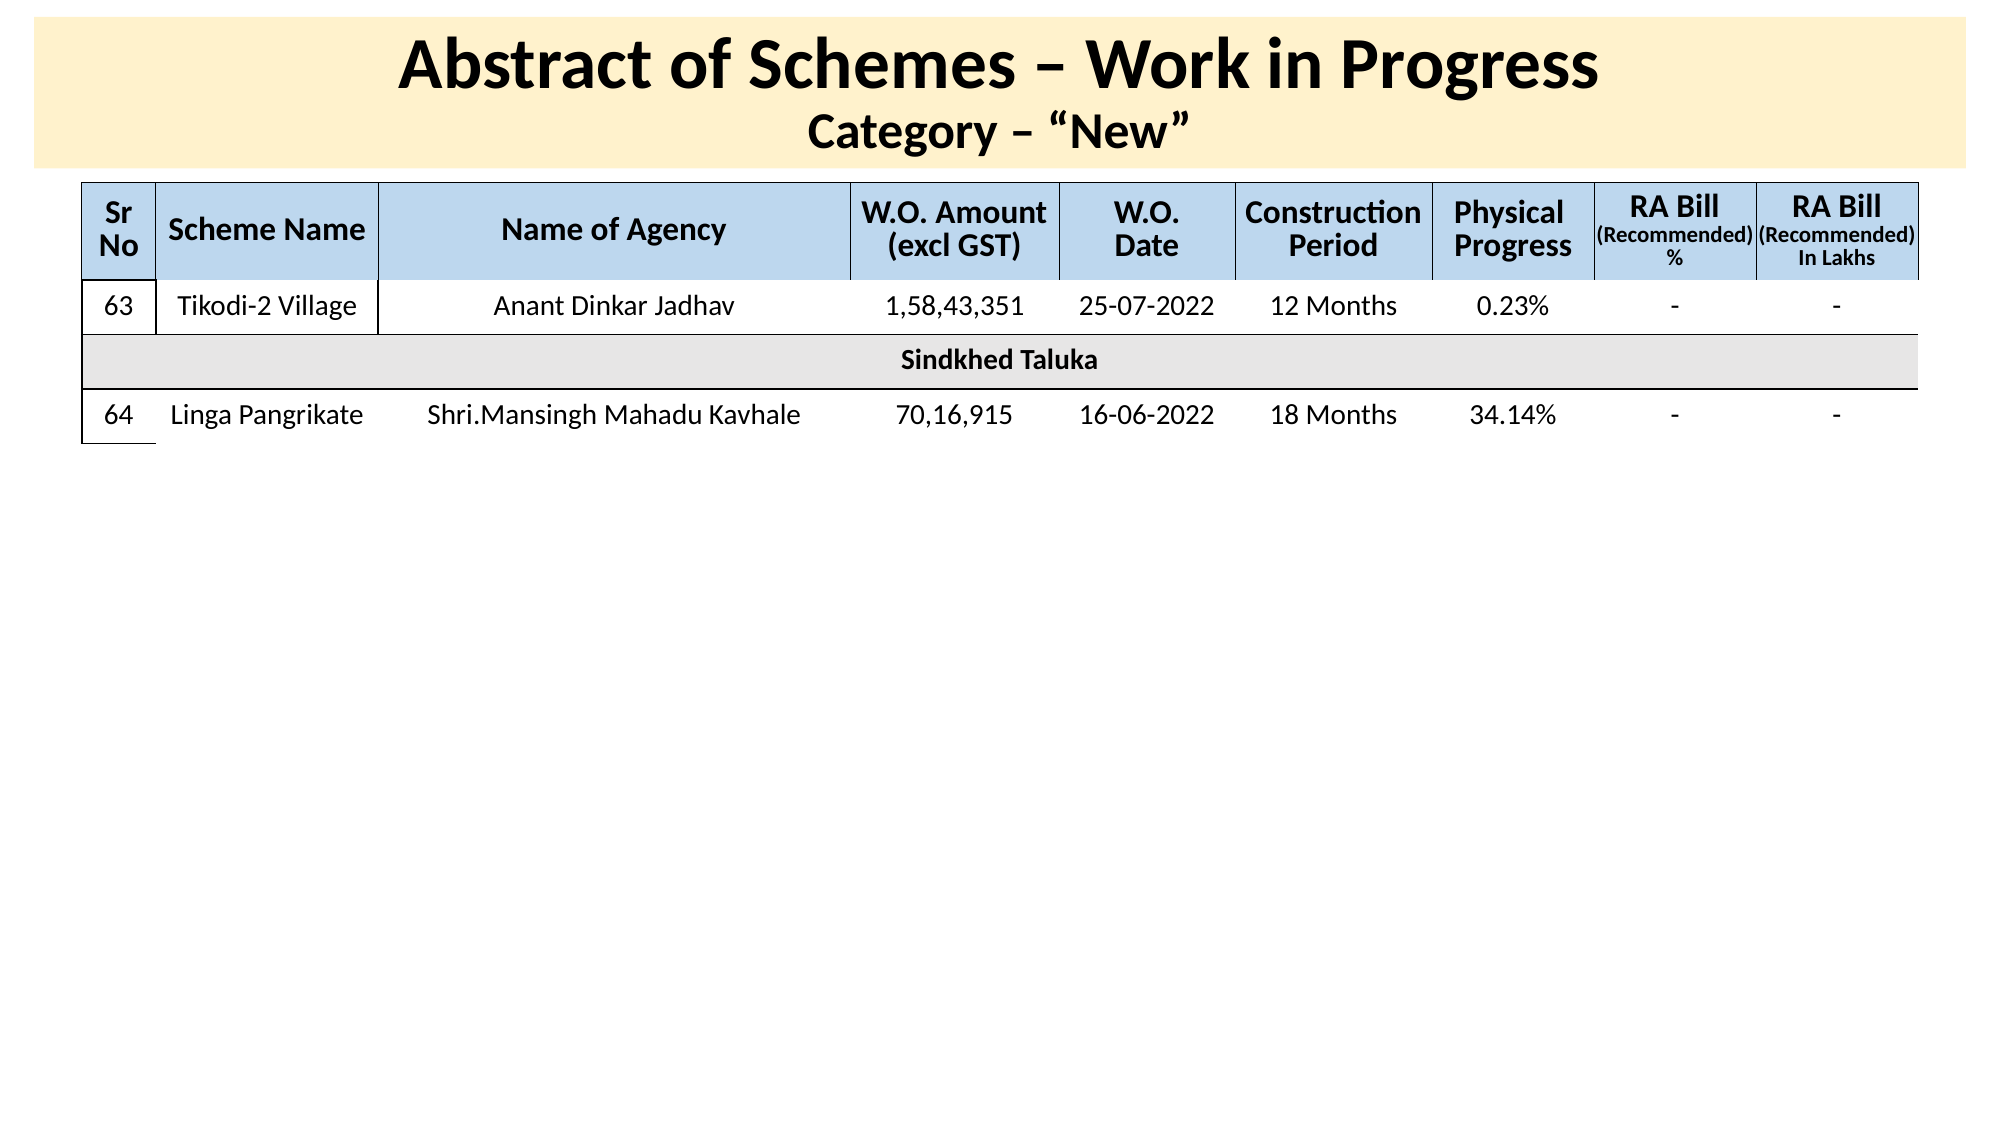

# Abstract of Schemes – Work in Progress Category – “New”
| Sr No | Scheme Name | Name of Agency | W.O. Amount (excl GST) | W.O. Date | Construction Period | Physical Progress | RA Bill (Recommended) % | RA Bill (Recommended) In Lakhs |
| --- | --- | --- | --- | --- | --- | --- | --- | --- |
| 63 | Tikodi-2 Village | Anant Dinkar Jadhav | 1,58,43,351 | 25-07-2022 | 12 Months | 0.23% | - | - |
| --- | --- | --- | --- | --- | --- | --- | --- | --- |
| Sindkhed Taluka | Sindkhed Taluka |  |  |  |  |  |  |  |
| 64 | Linga Pangrikate | Shri.Mansingh Mahadu Kavhale | 70,16,915 | 16-06-2022 | 18 Months | 34.14% | - | - |